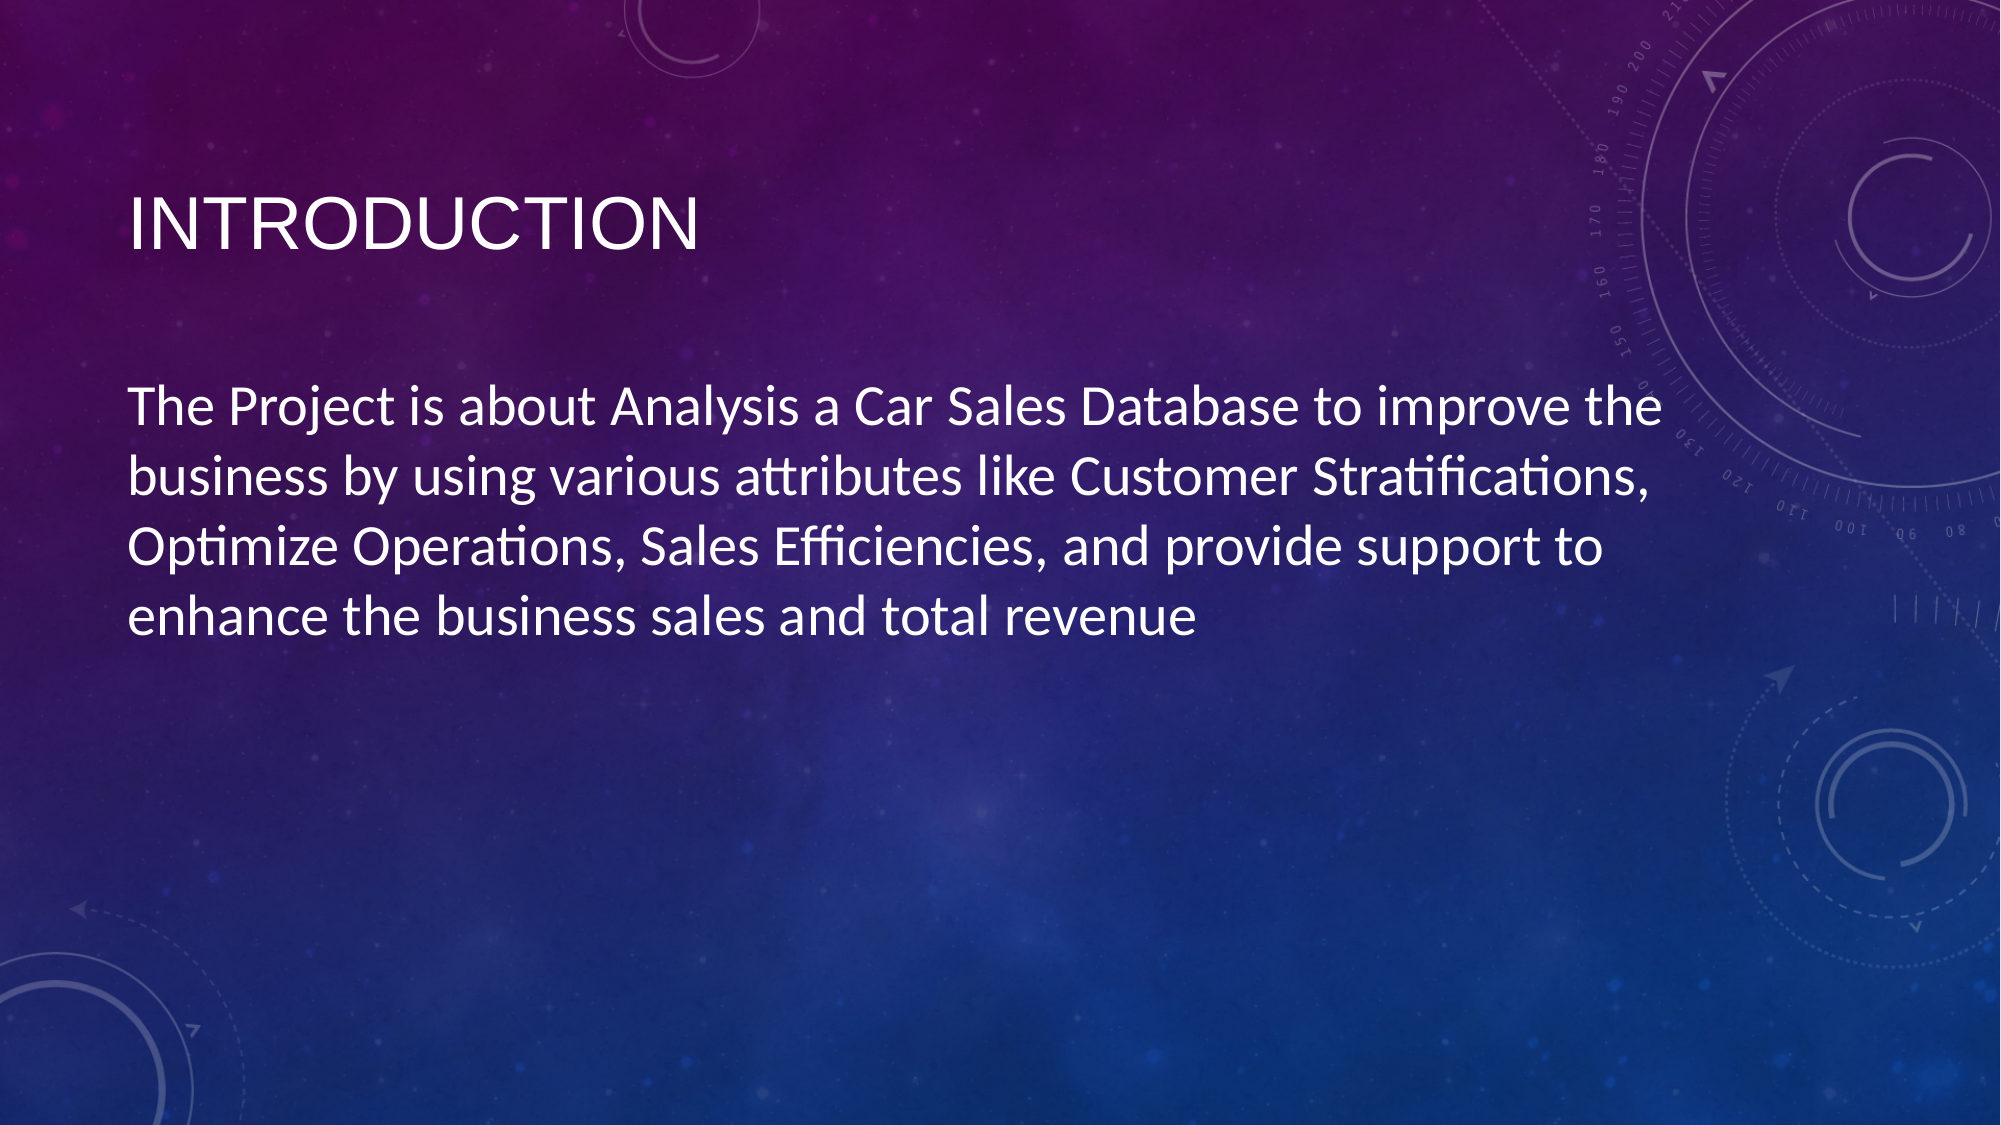

# Introduction
The Project is about Analysis a Car Sales Database to improve the business by using various attributes like Customer Stratifications, Optimize Operations, Sales Efficiencies, and provide support to enhance the business sales and total revenue